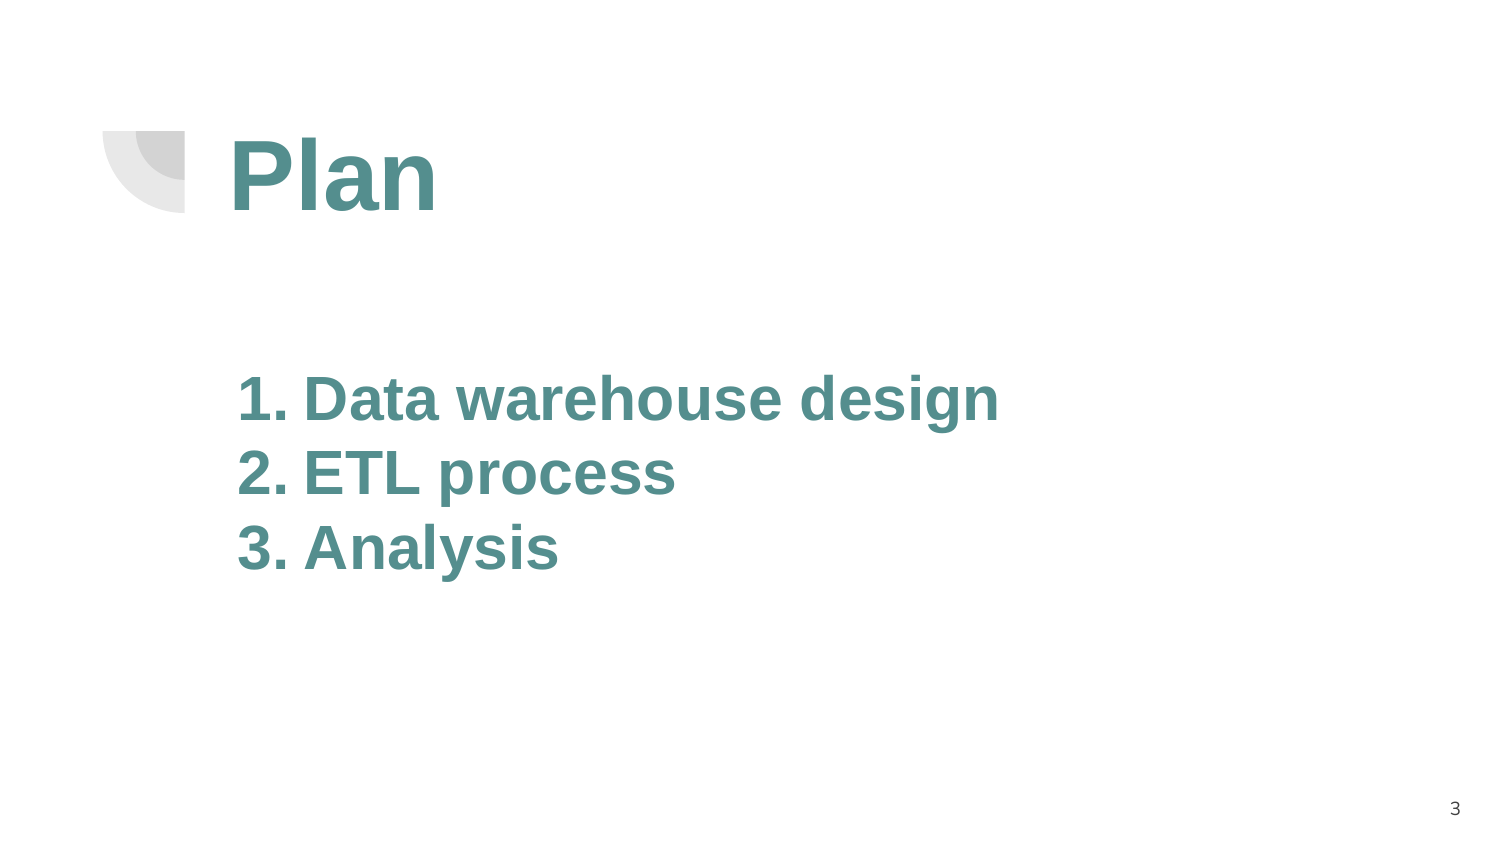

Plan
# Data warehouse design
ETL process
Analysis
3